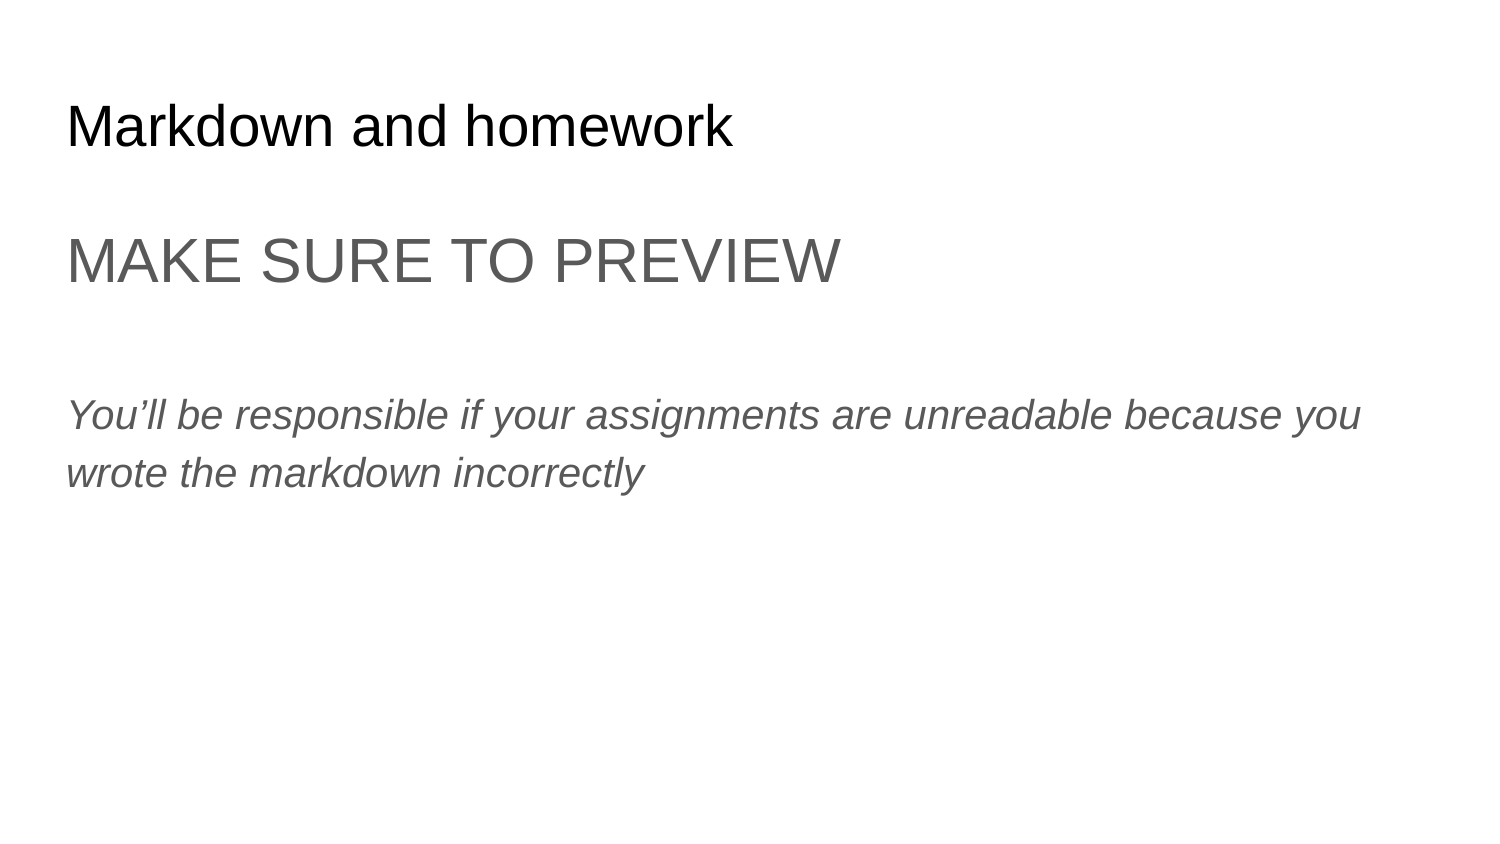

# Markdown and homework
MAKE SURE TO PREVIEW

You’ll be responsible if your assignments are unreadable because you wrote the markdown incorrectly